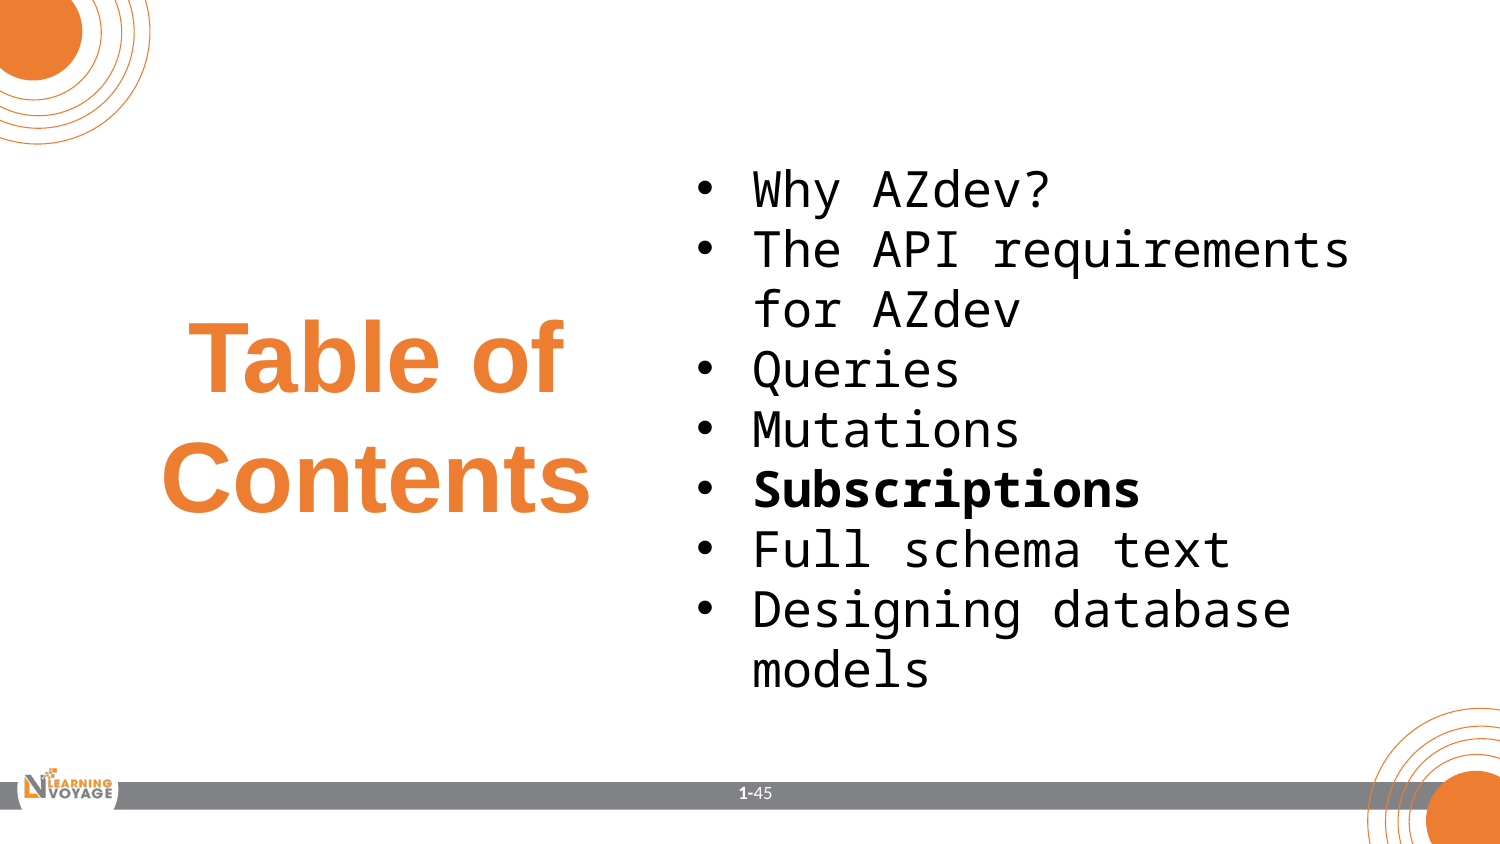

Why AZdev?
The API requirements for AZdev
Queries
Mutations
Subscriptions
Full schema text
Designing database models
Table of Contents

1-45